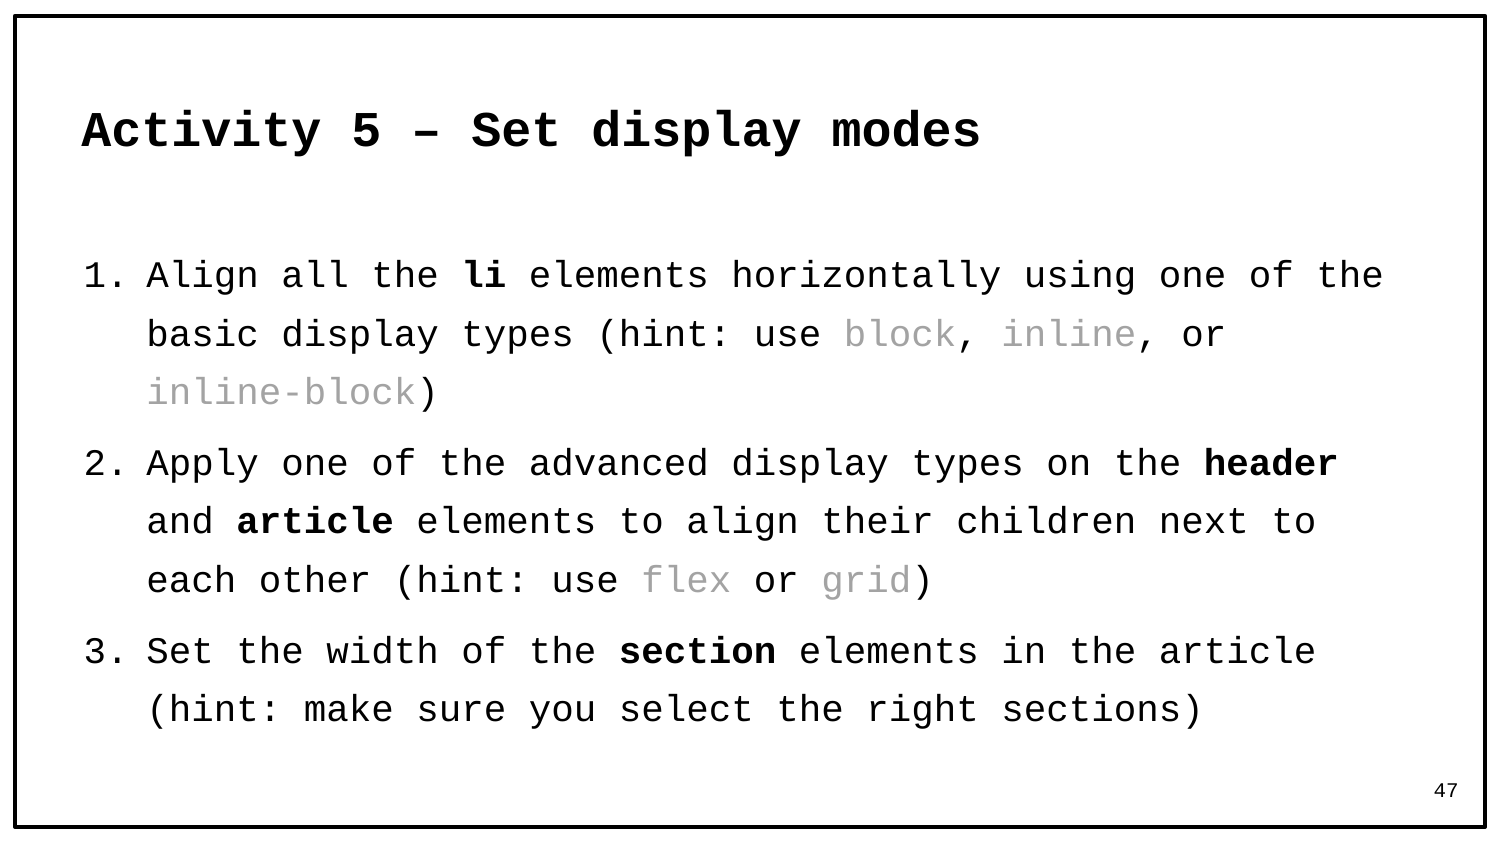

# Activity 5 – Set display modes
Align all the li elements horizontally using one of the basic display types (hint: use block, inline, or inline-block)
Apply one of the advanced display types on the header and article elements to align their children next to each other (hint: use flex or grid)
Set the width of the section elements in the article (hint: make sure you select the right sections)
47